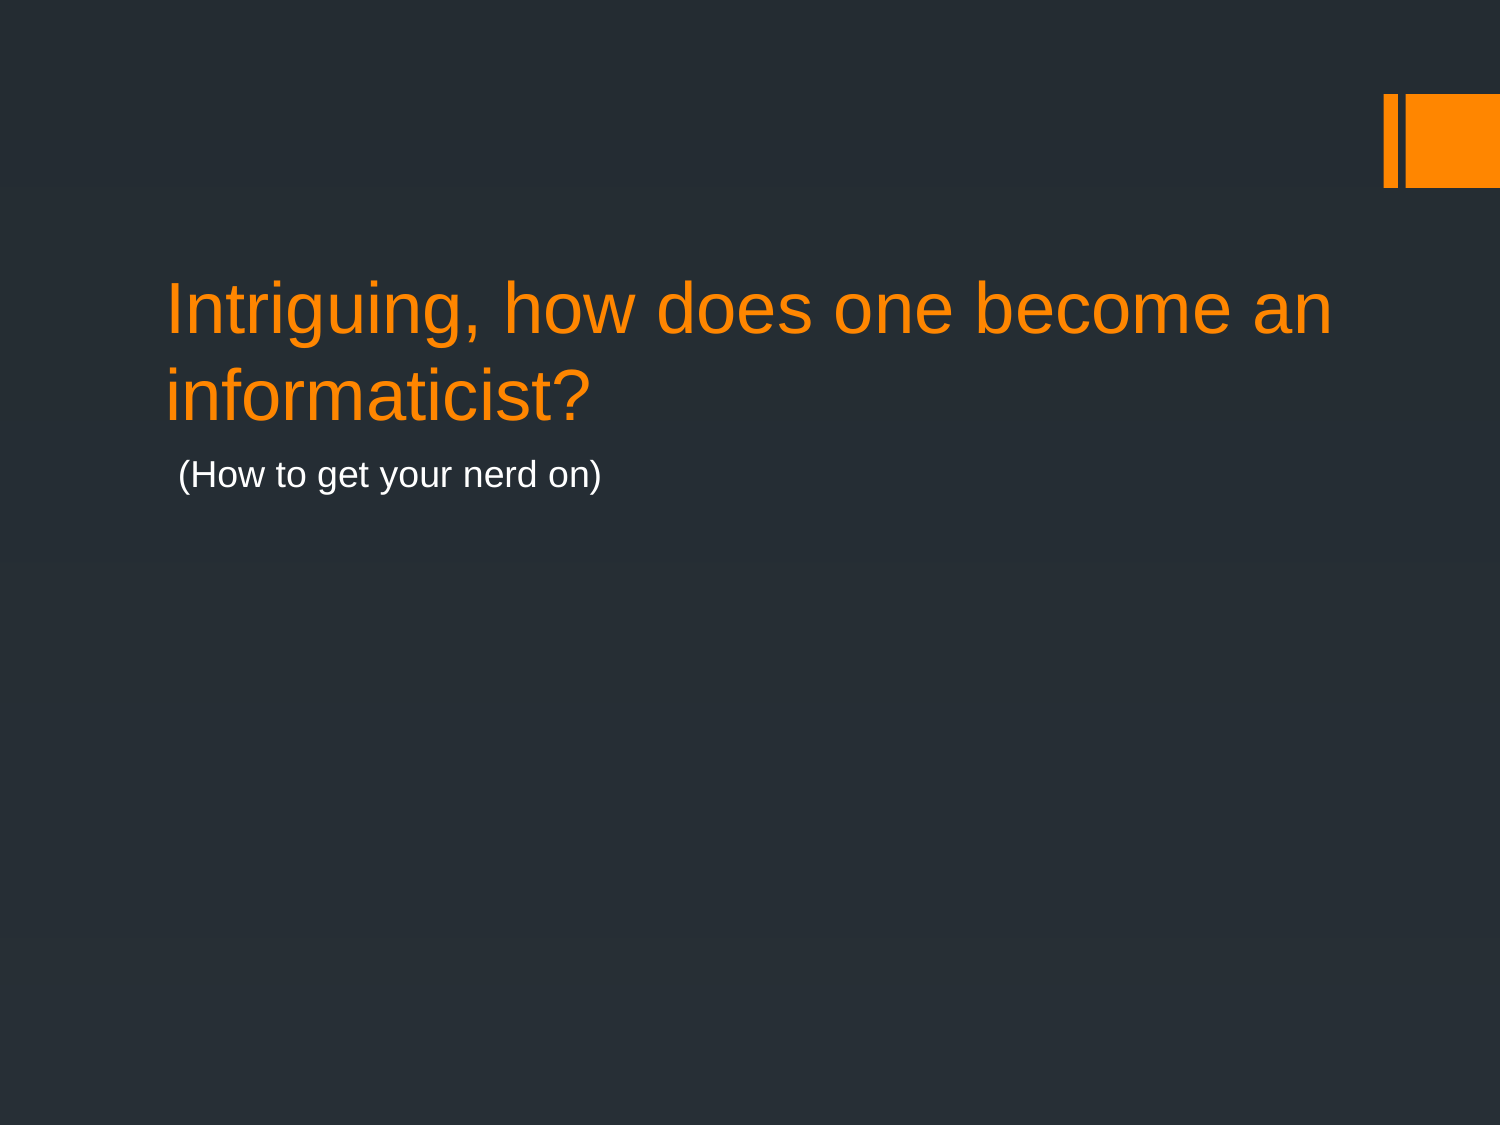

# Intriguing, how does one become an informaticist?
(How to get your nerd on)